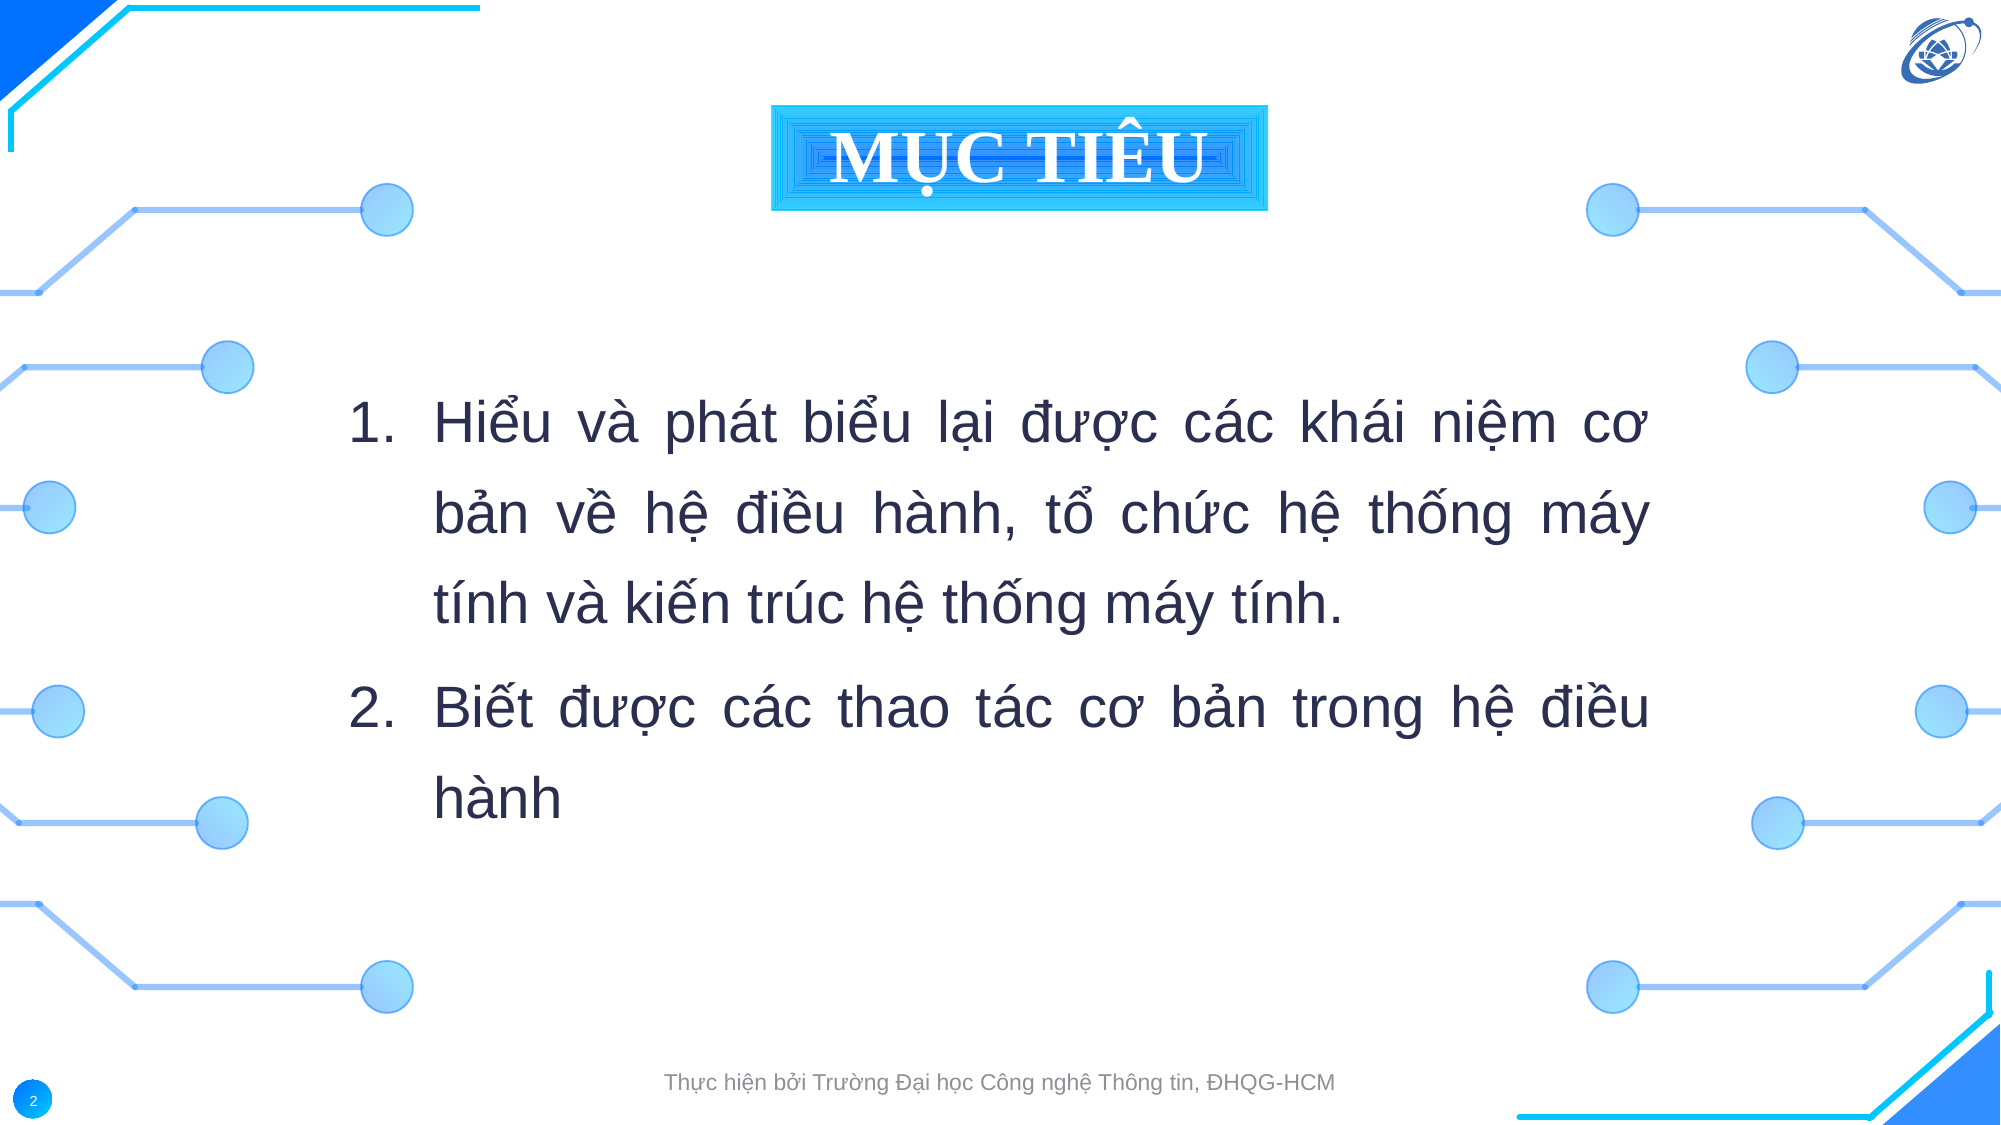

MỤC TIÊU
Hiểu và phát biểu lại được các khái niệm cơ bản về hệ điều hành, tổ chức hệ thống máy tính và kiến trúc hệ thống máy tính.
Biết được các thao tác cơ bản trong hệ điều hành
Thực hiện bởi Trường Đại học Công nghệ Thông tin, ĐHQG-HCM
2